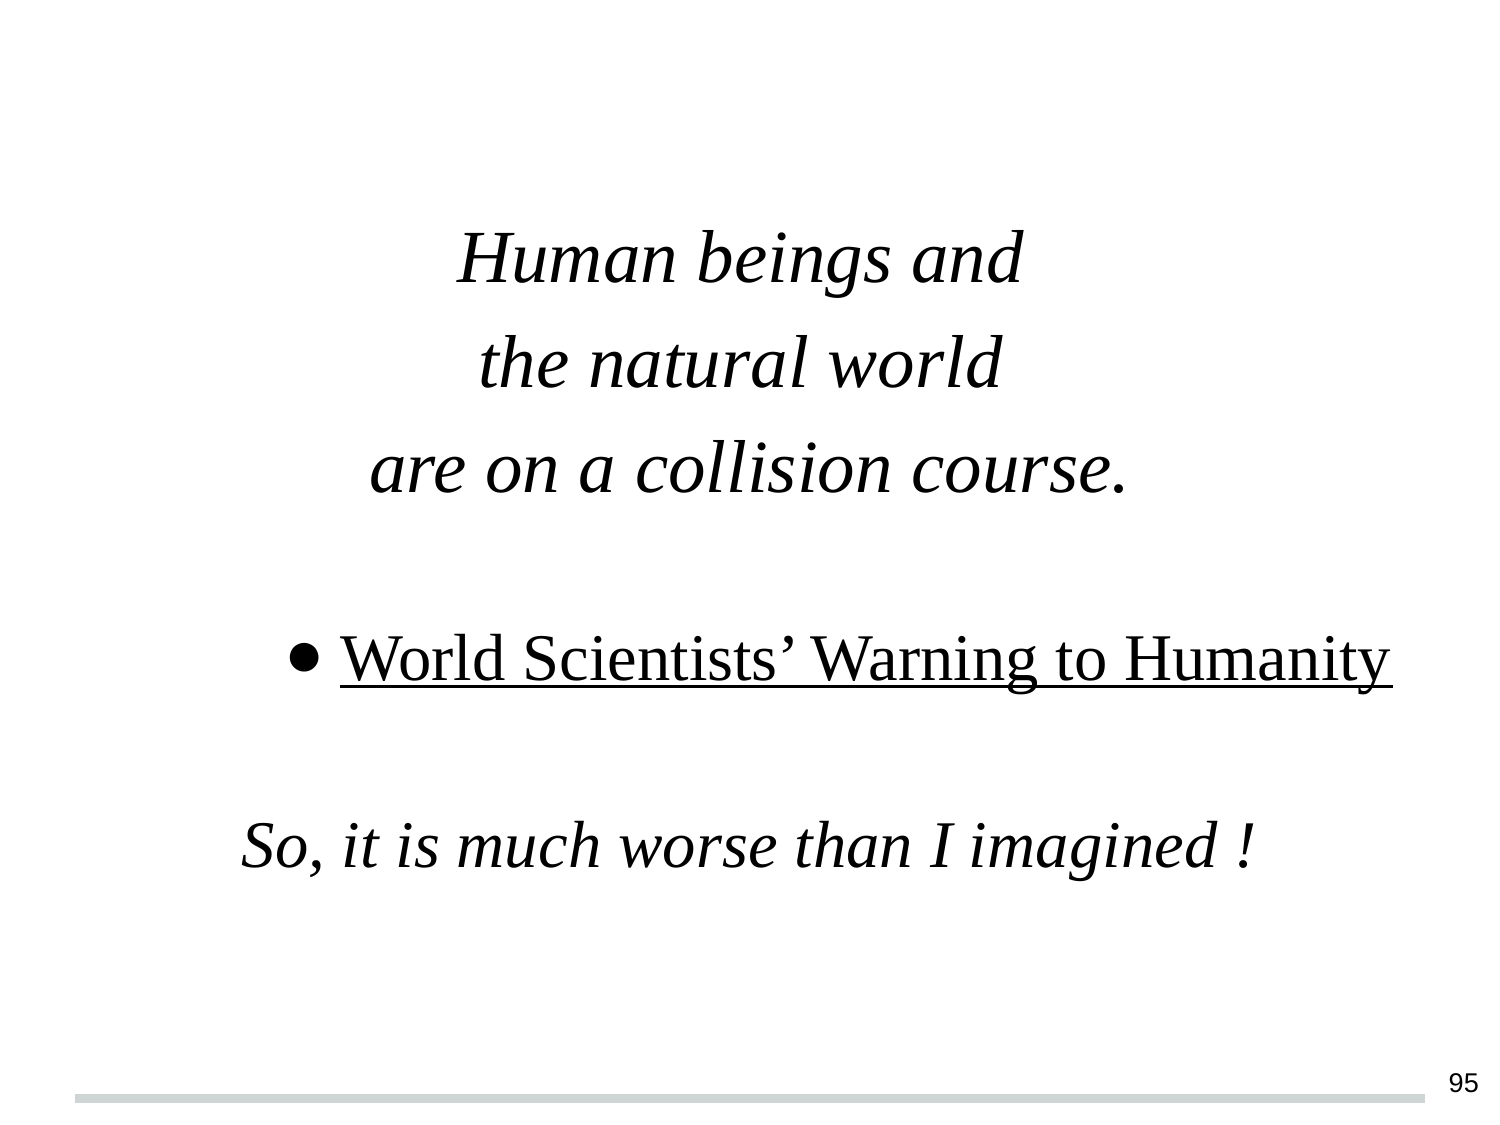

#
Human beings and
the natural world
are on a collision course.

World Scientists’ Warning to Humanity

So, it is much worse than I imagined !
95